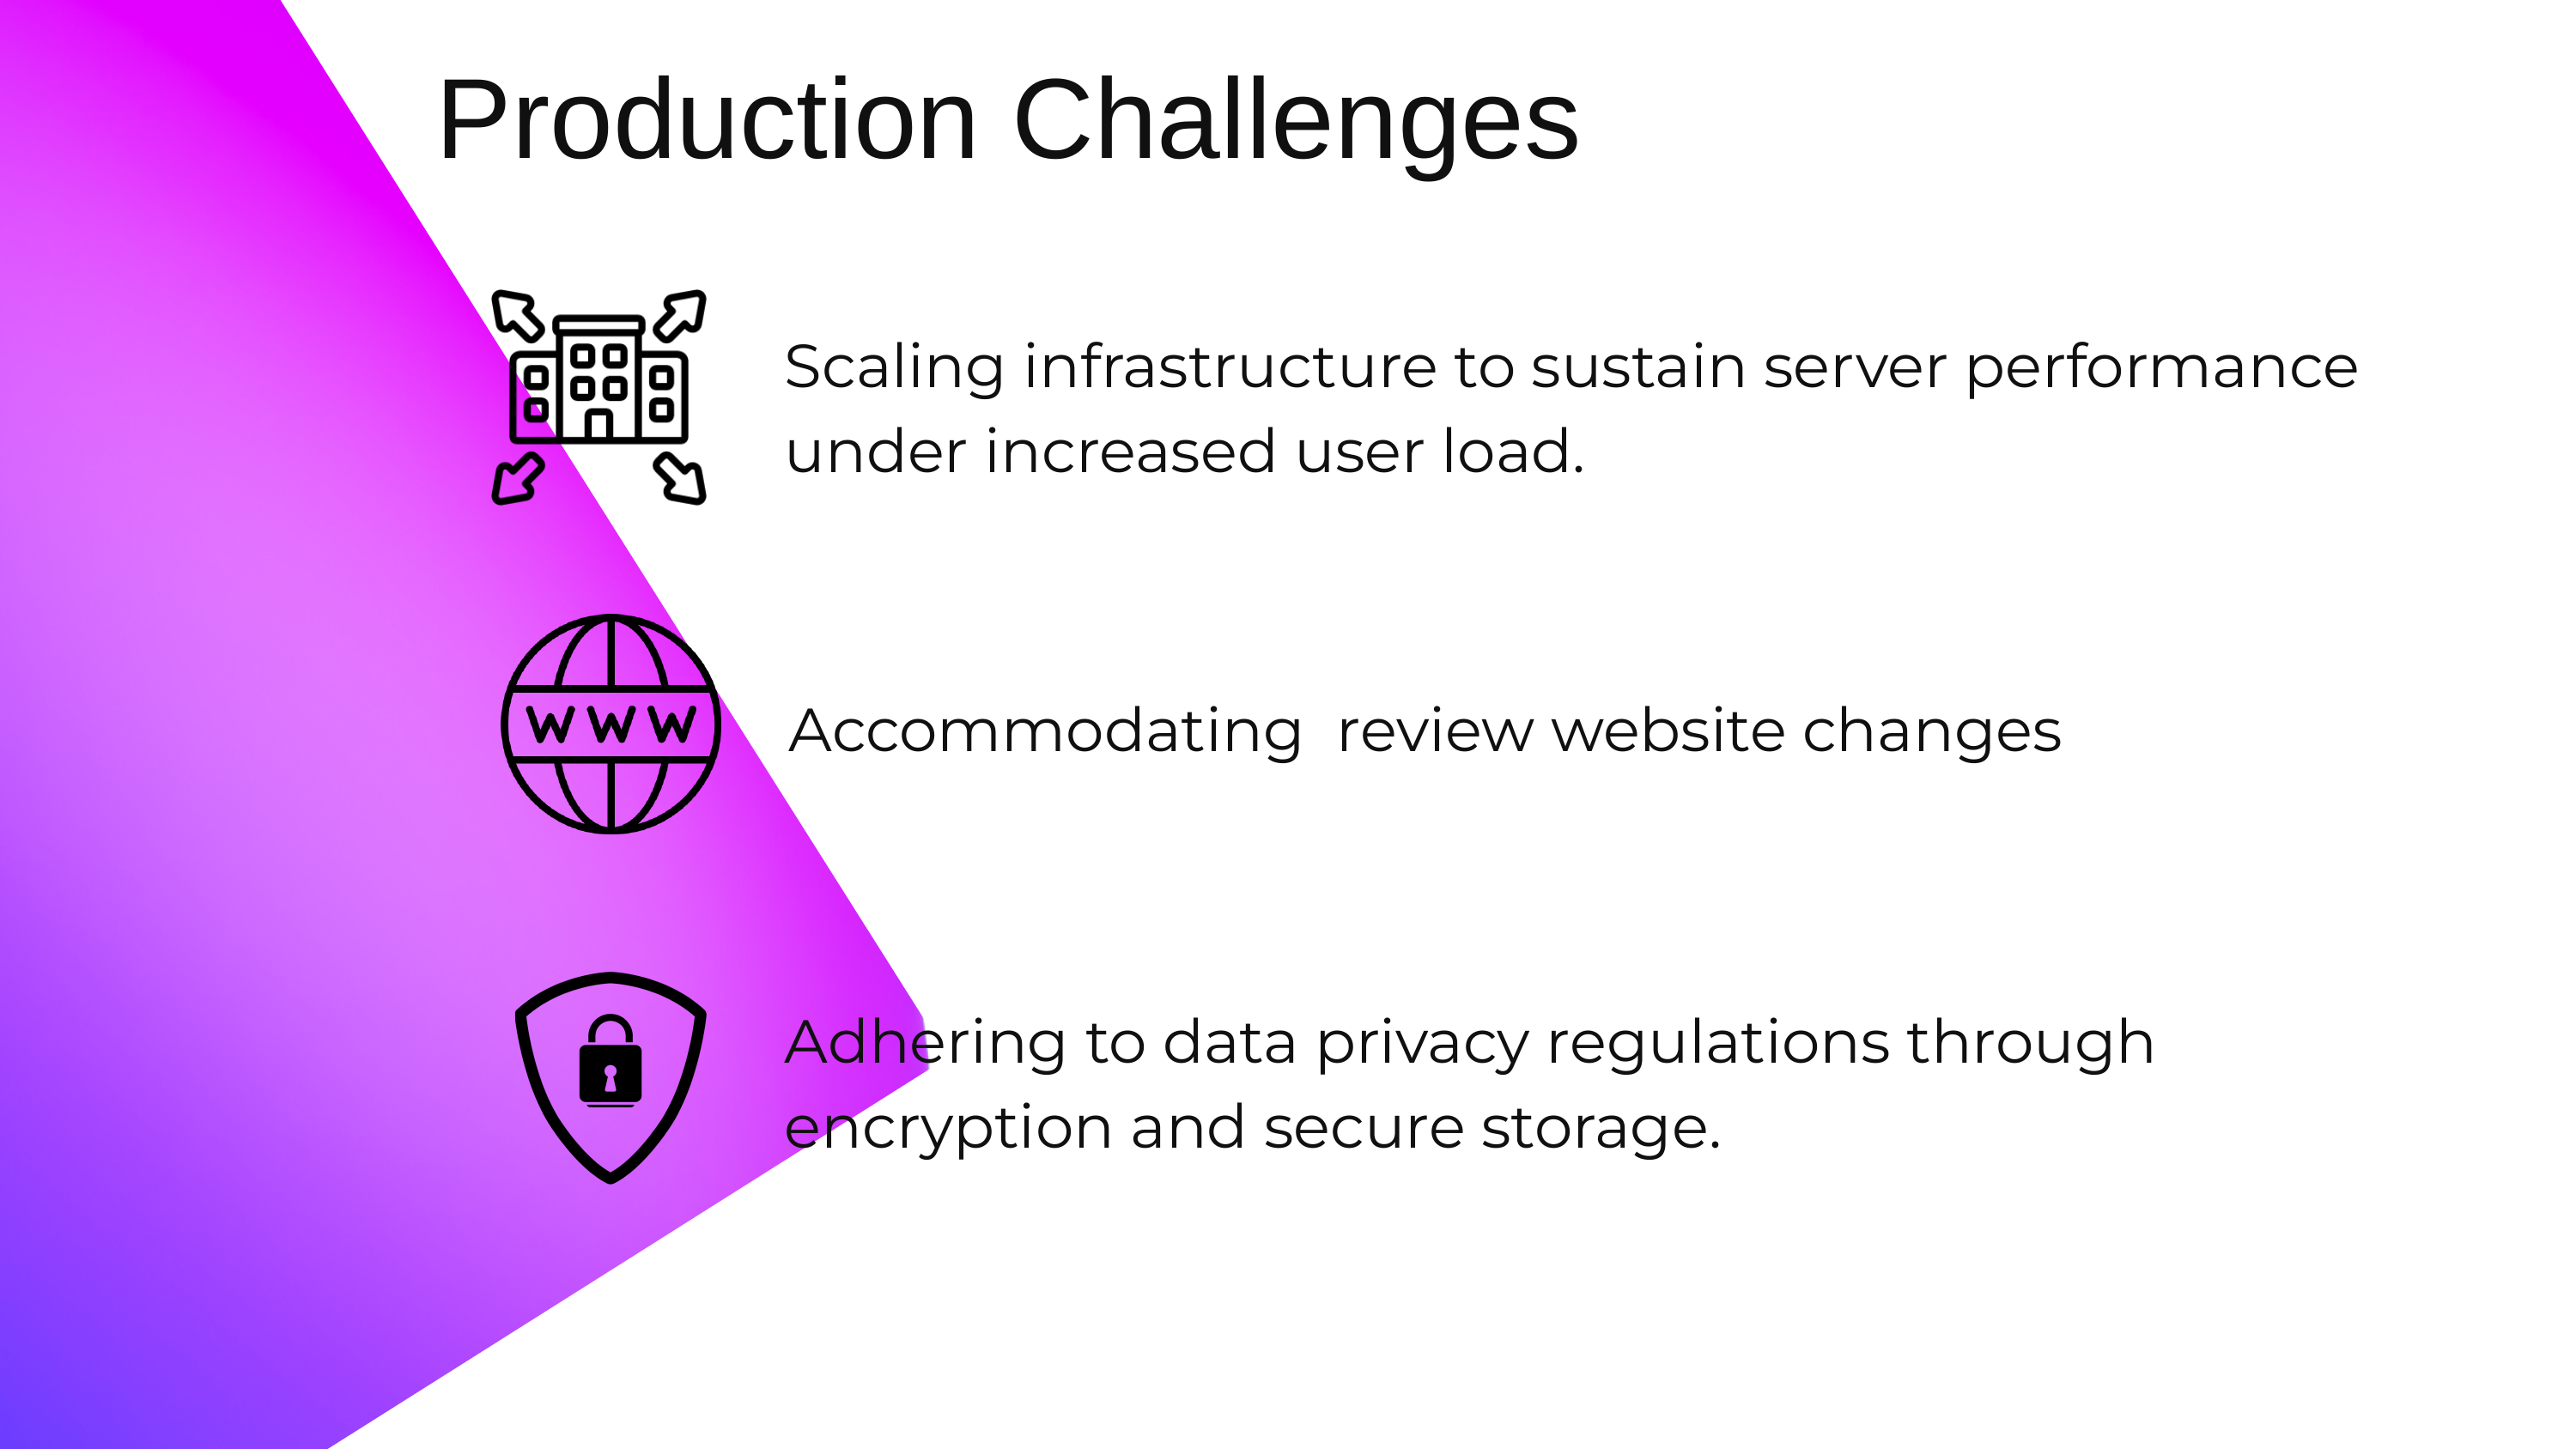

Production Challenges

Scaling infrastructure to sustain server performance under increased user load.

Accommodating  review website changes

Adhering to data privacy regulations through encryption and secure storage.